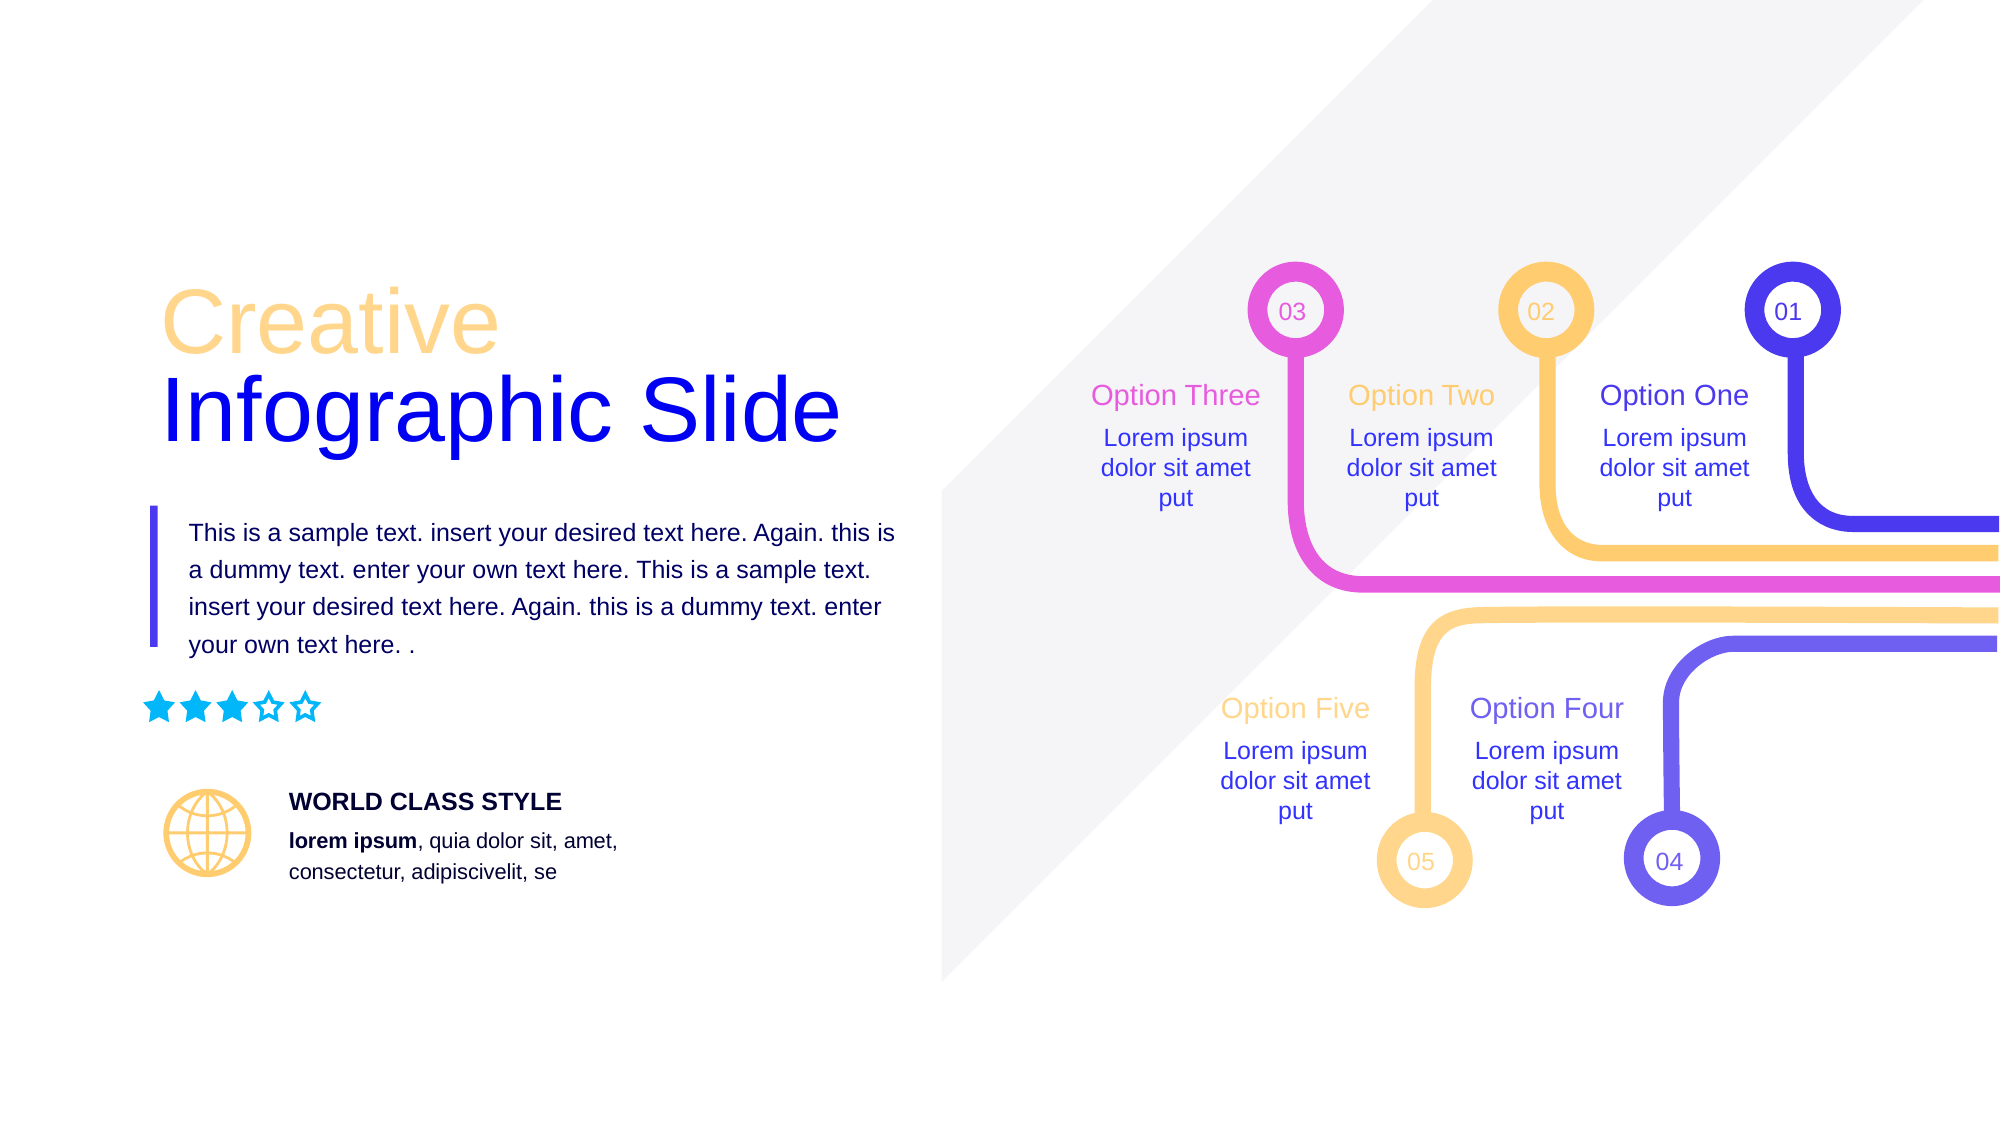

01
02
03

04
05
Option One
Lorem ipsum dolor sit amet put
Option Two
Lorem ipsum dolor sit amet put
Option Three
Lorem ipsum dolor sit amet put
Option Four
Lorem ipsum dolor sit amet put
Option Five
Lorem ipsum dolor sit amet put
Creative
Infographic Slide
e7d195523061f1c03a90ee8e42cb24248e56383cd534985688F9F494128731F165EE95AB4B0C0A38076AAEA07667B1565C446FC45FF01DFB0E885BCDBDF3A284F3DB14DA61DD97F0BAB2E6C668FB49317BA98E6F6ED1654B0D97AE33B58339FE4F3A95CE9A4143B700A146A9D5F01CDE55384FAB5A882E11D18F4004CECB65BF6FEB59F85F0AE848AA0FA7B765B31D51

This is a sample text. insert your desired text here. Again. this is a dummy text. enter your own text here. This is a sample text. insert your desired text here. Again. this is a dummy text. enter your own text here. .

WORLD CLASS STYLE
lorem ipsum, quia dolor sit, amet, consectetur, adipiscivelit, se